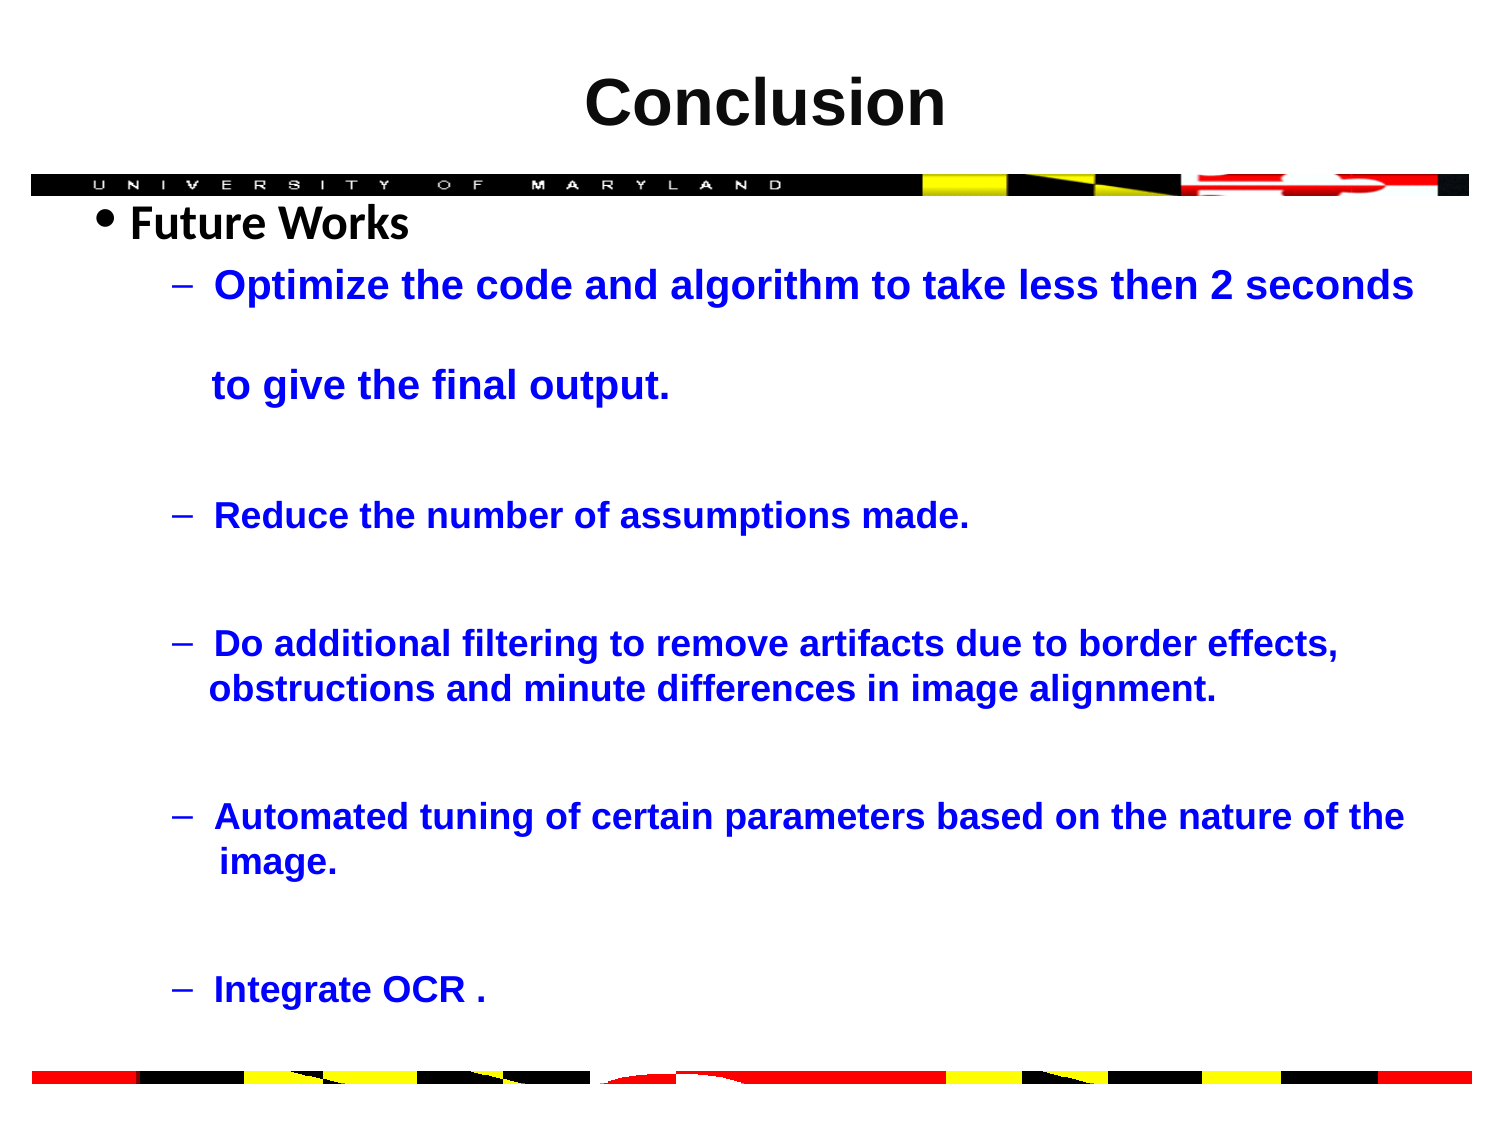

# Conclusion
Future Works
  Optimize the code and algorithm to take less then 2 seconds
   to give the final output.

  Reduce the number of assumptions made.

  Do additional filtering to remove artifacts due to border effects,
   obstructions and minute differences in image alignment.

  Automated tuning of certain parameters based on the nature of the
    image.

  Integrate OCR .